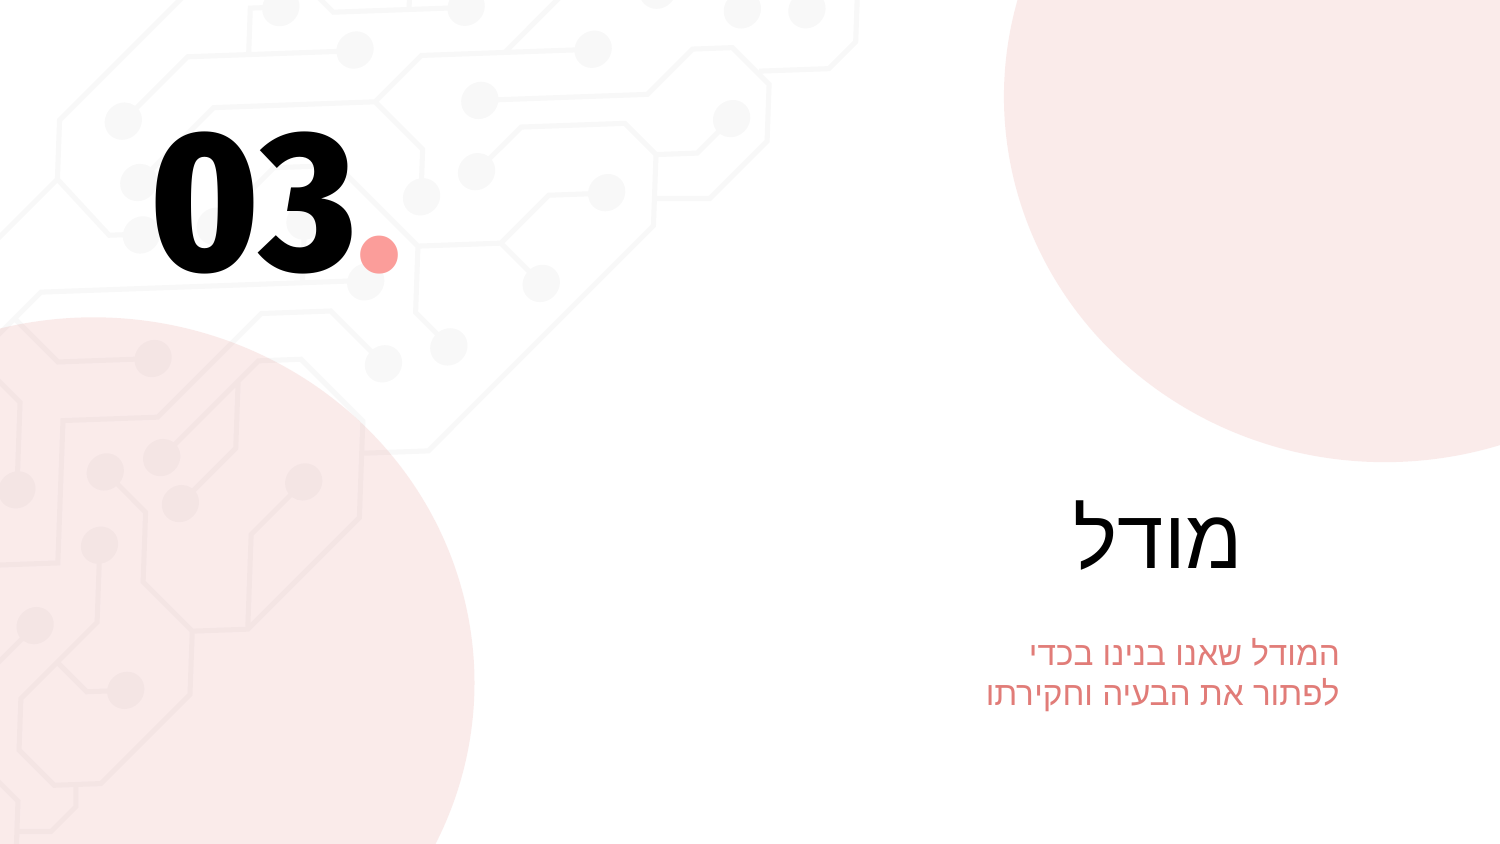

03.

# מודל
המודל שאנו בנינו בכדי לפתור את הבעיה וחקירתו